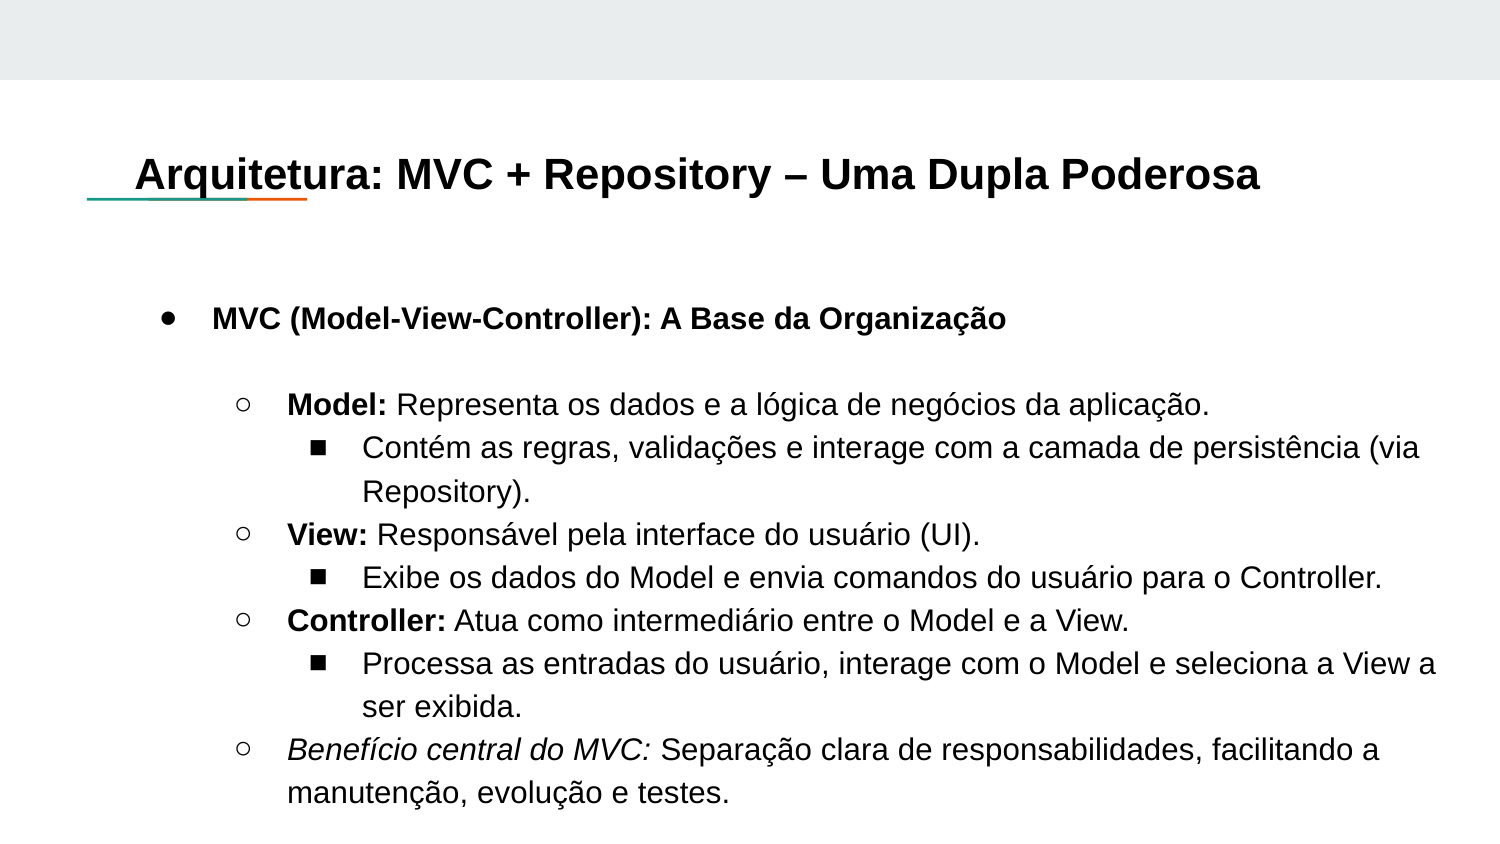

# Arquitetura: MVC + Repository – Uma Dupla Poderosa

MVC (Model-View-Controller): A Base da Organização
Model: Representa os dados e a lógica de negócios da aplicação.
Contém as regras, validações e interage com a camada de persistência (via Repository).
View: Responsável pela interface do usuário (UI).
Exibe os dados do Model e envia comandos do usuário para o Controller.
Controller: Atua como intermediário entre o Model e a View.
Processa as entradas do usuário, interage com o Model e seleciona a View a ser exibida.
Benefício central do MVC: Separação clara de responsabilidades, facilitando a manutenção, evolução e testes.